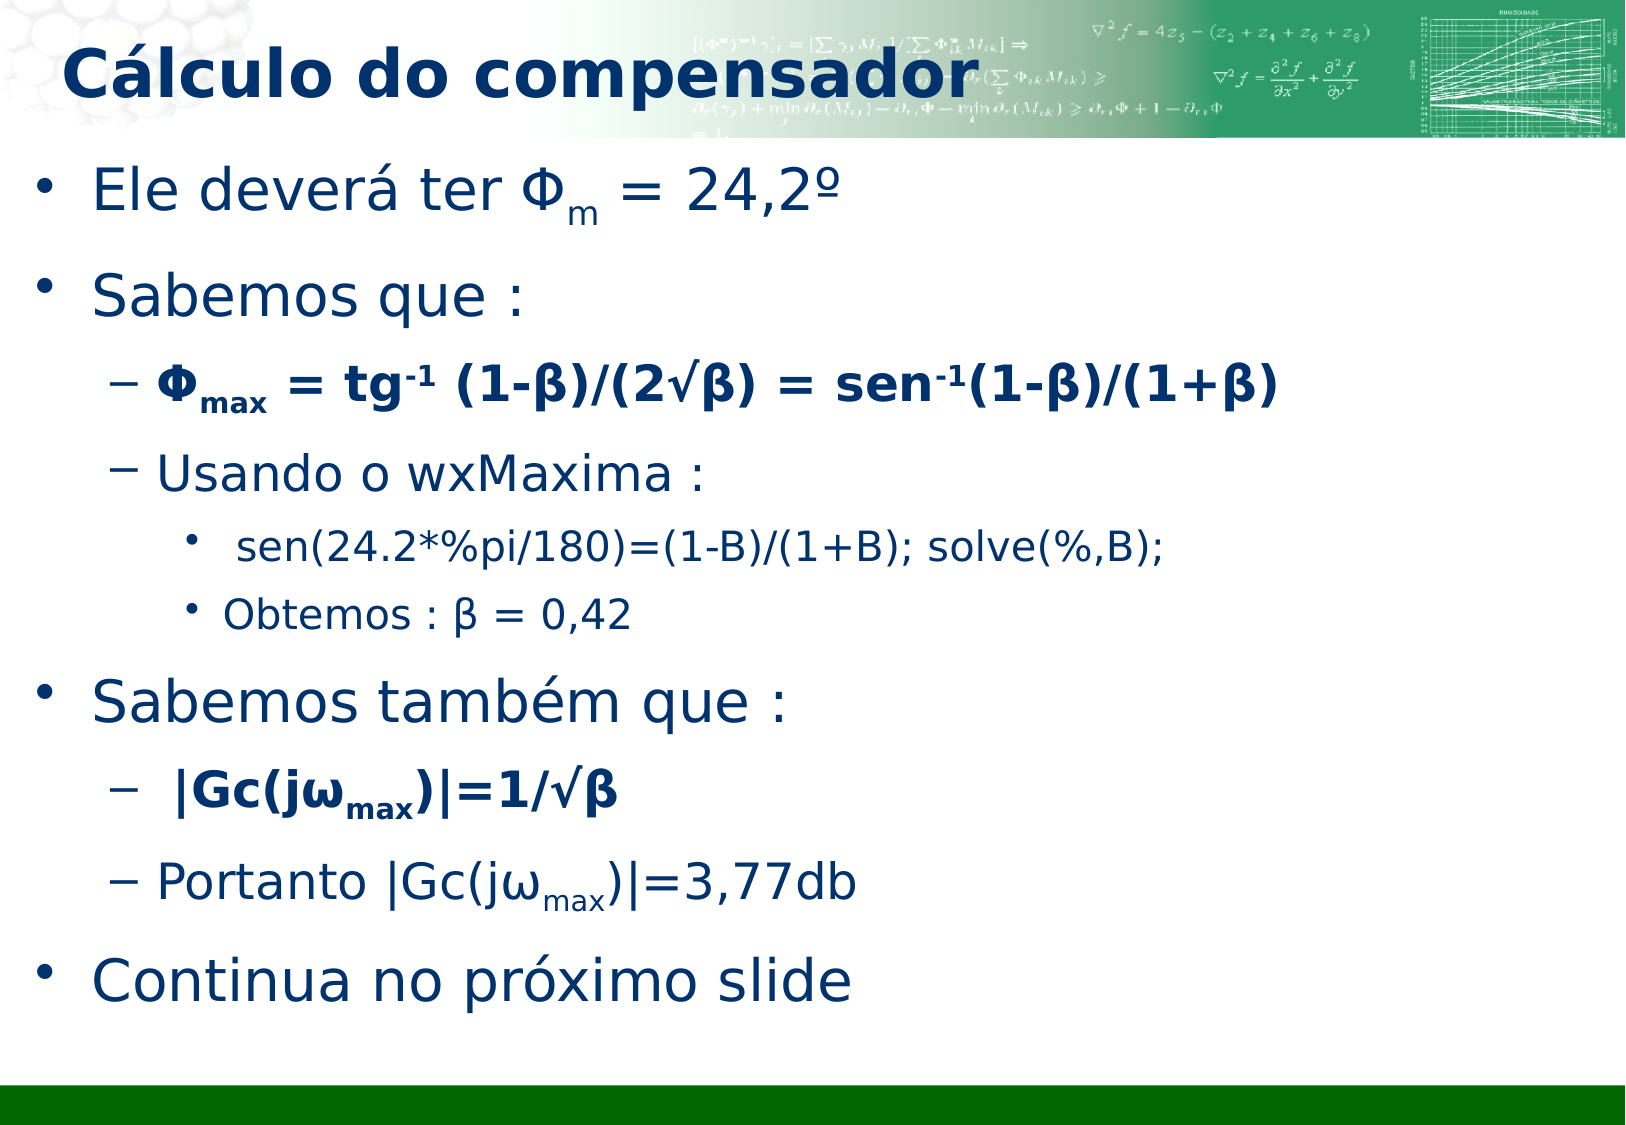

# Cálculo do compensador
Ele deverá ter Φm = 24,2º
Sabemos que :
Φmax = tg-1 (1-β)/(2√β) = sen-1(1-β)/(1+β)
Usando o wxMaxima :
 sen(24.2*%pi/180)=(1-B)/(1+B); solve(%,B);
Obtemos : β = 0,42
Sabemos também que :
 |Gc(jωmax)|=1/√β
Portanto |Gc(jωmax)|=3,77db
Continua no próximo slide